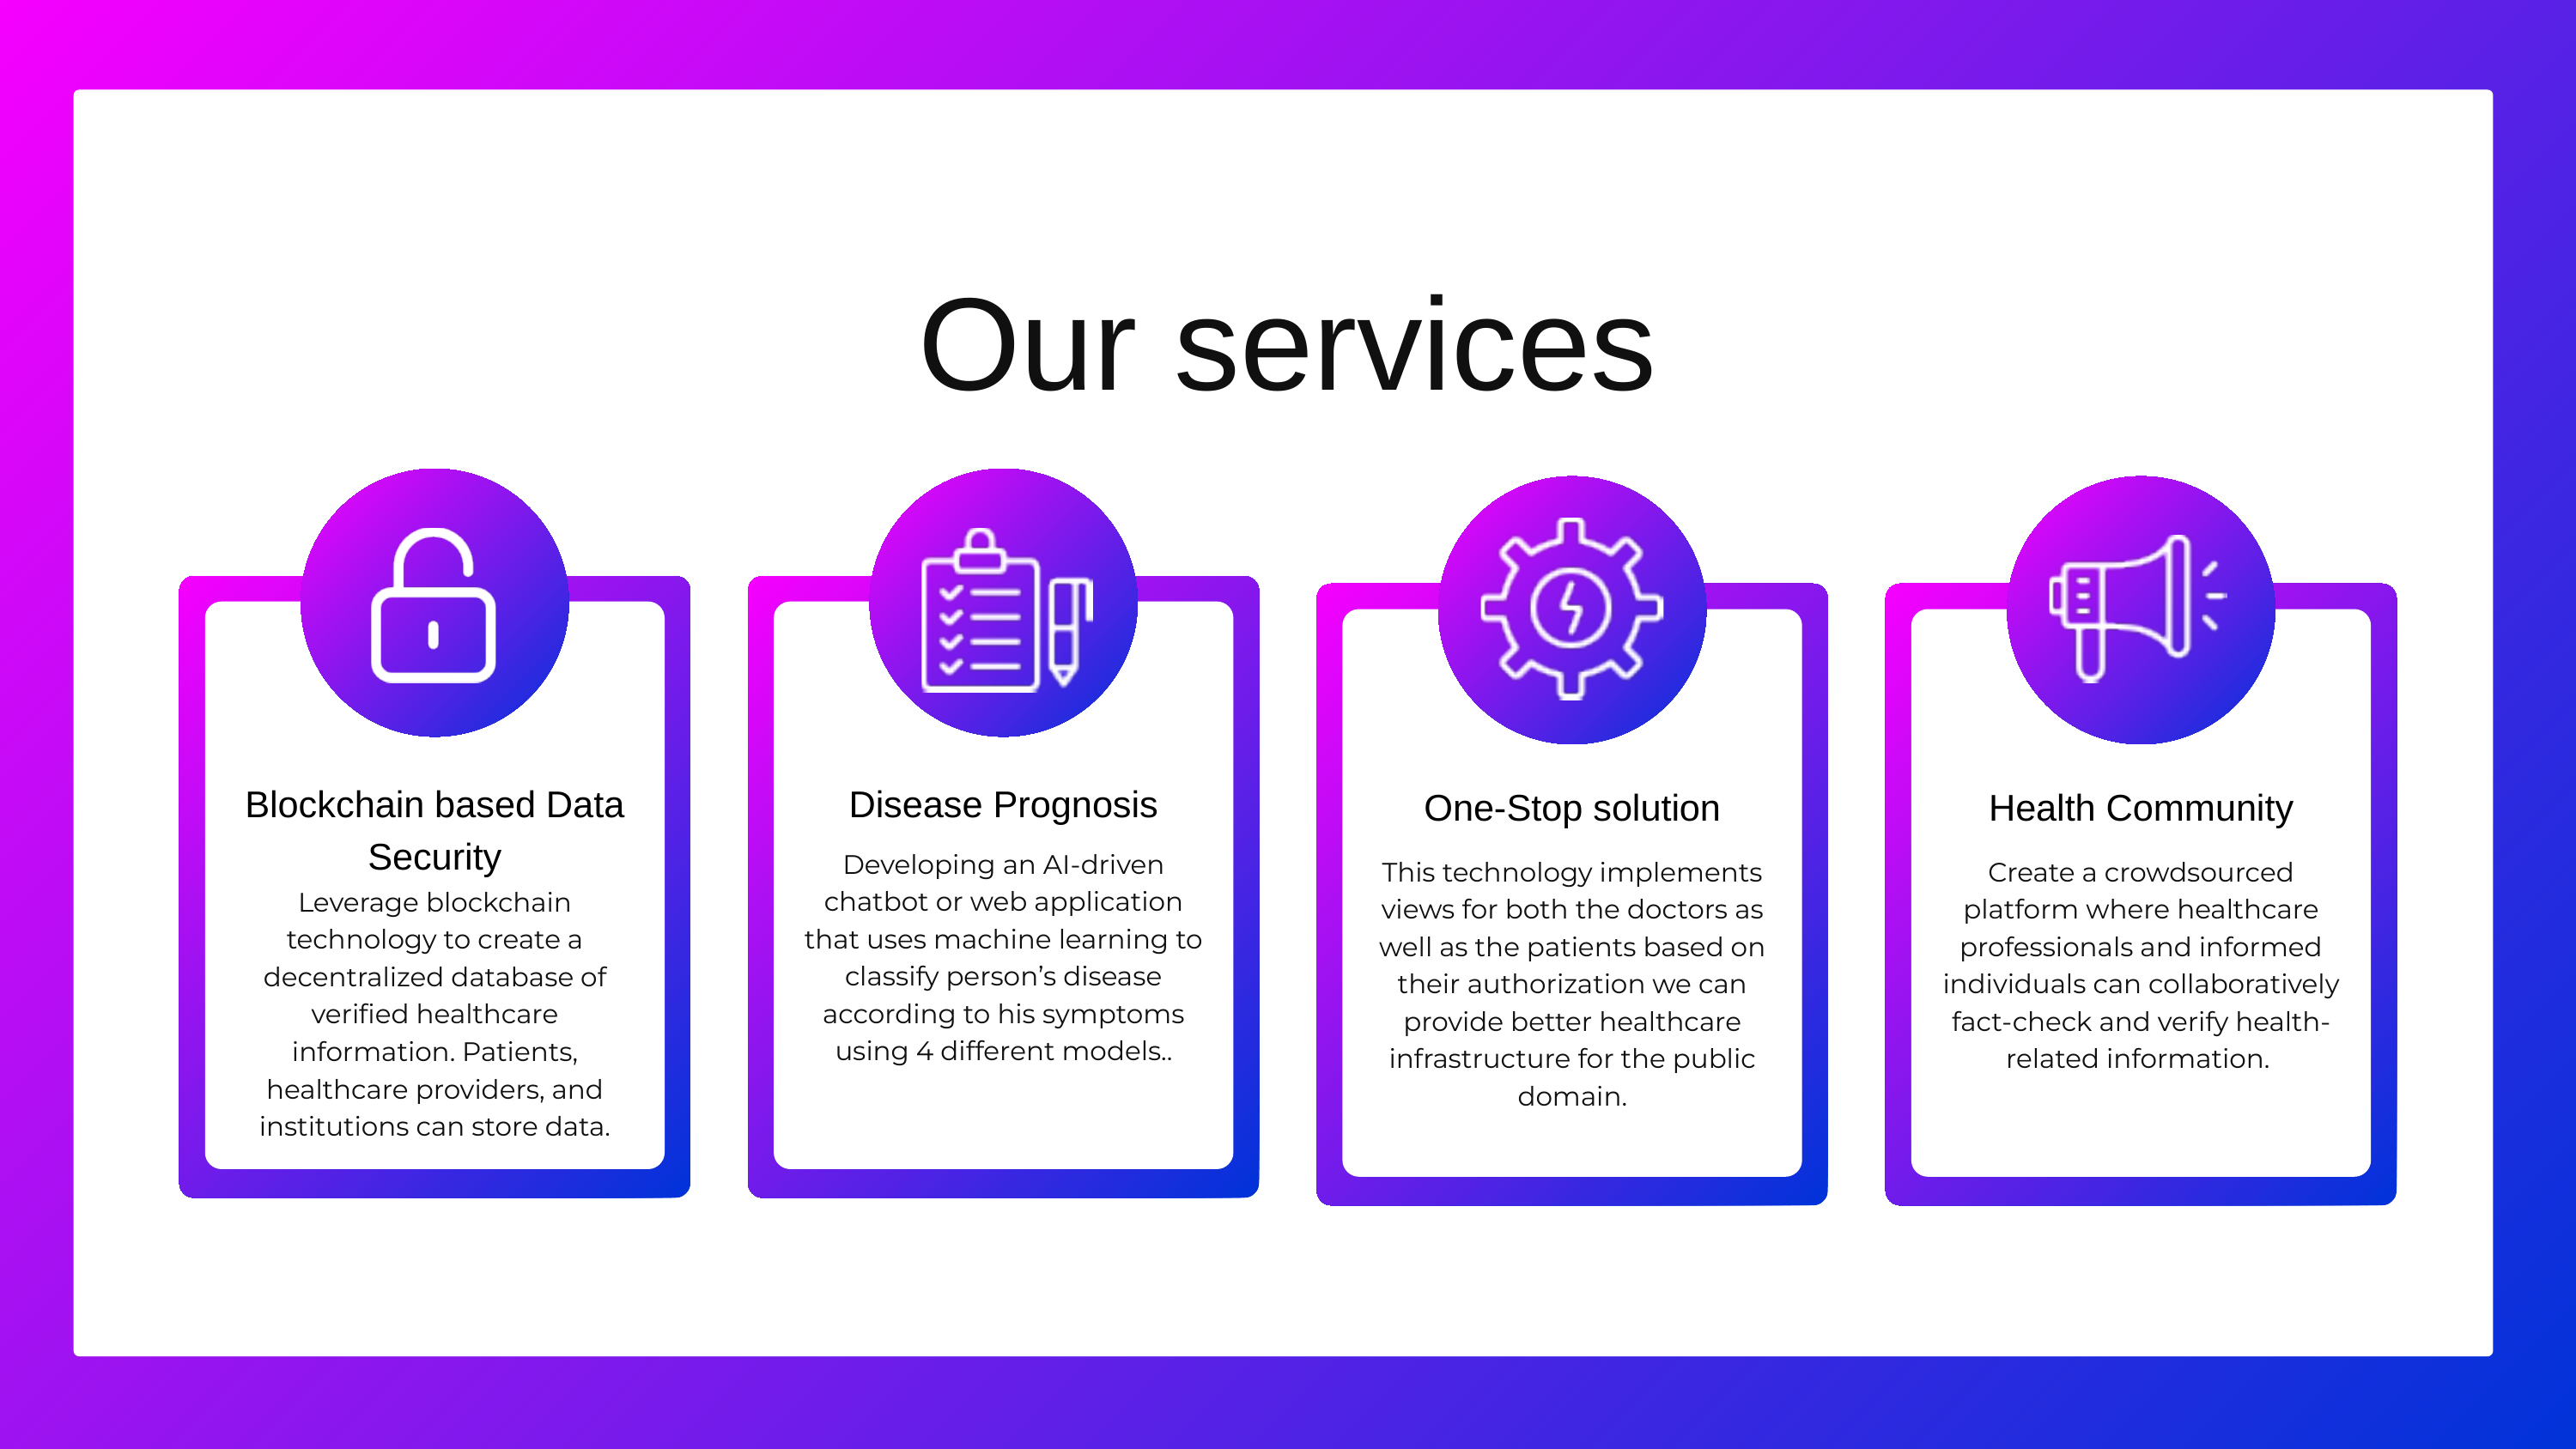

Our services

Blockchain based Data Security
 Disease Prognosis
One-Stop solution
Health Community
Developing an AI-driven chatbot or web application that uses machine learning to classify person’s disease according to his symptoms using 4 different models..

This technology implements views for both the doctors as well as the patients based on their authorization we can provide better healthcare infrastructure for the public domain.
Create a crowdsourced platform where healthcare professionals and informed individuals can collaboratively fact-check and verify health-related information.

Leverage blockchain technology to create a decentralized database of verified healthcare information. Patients, healthcare providers, and institutions can store data.